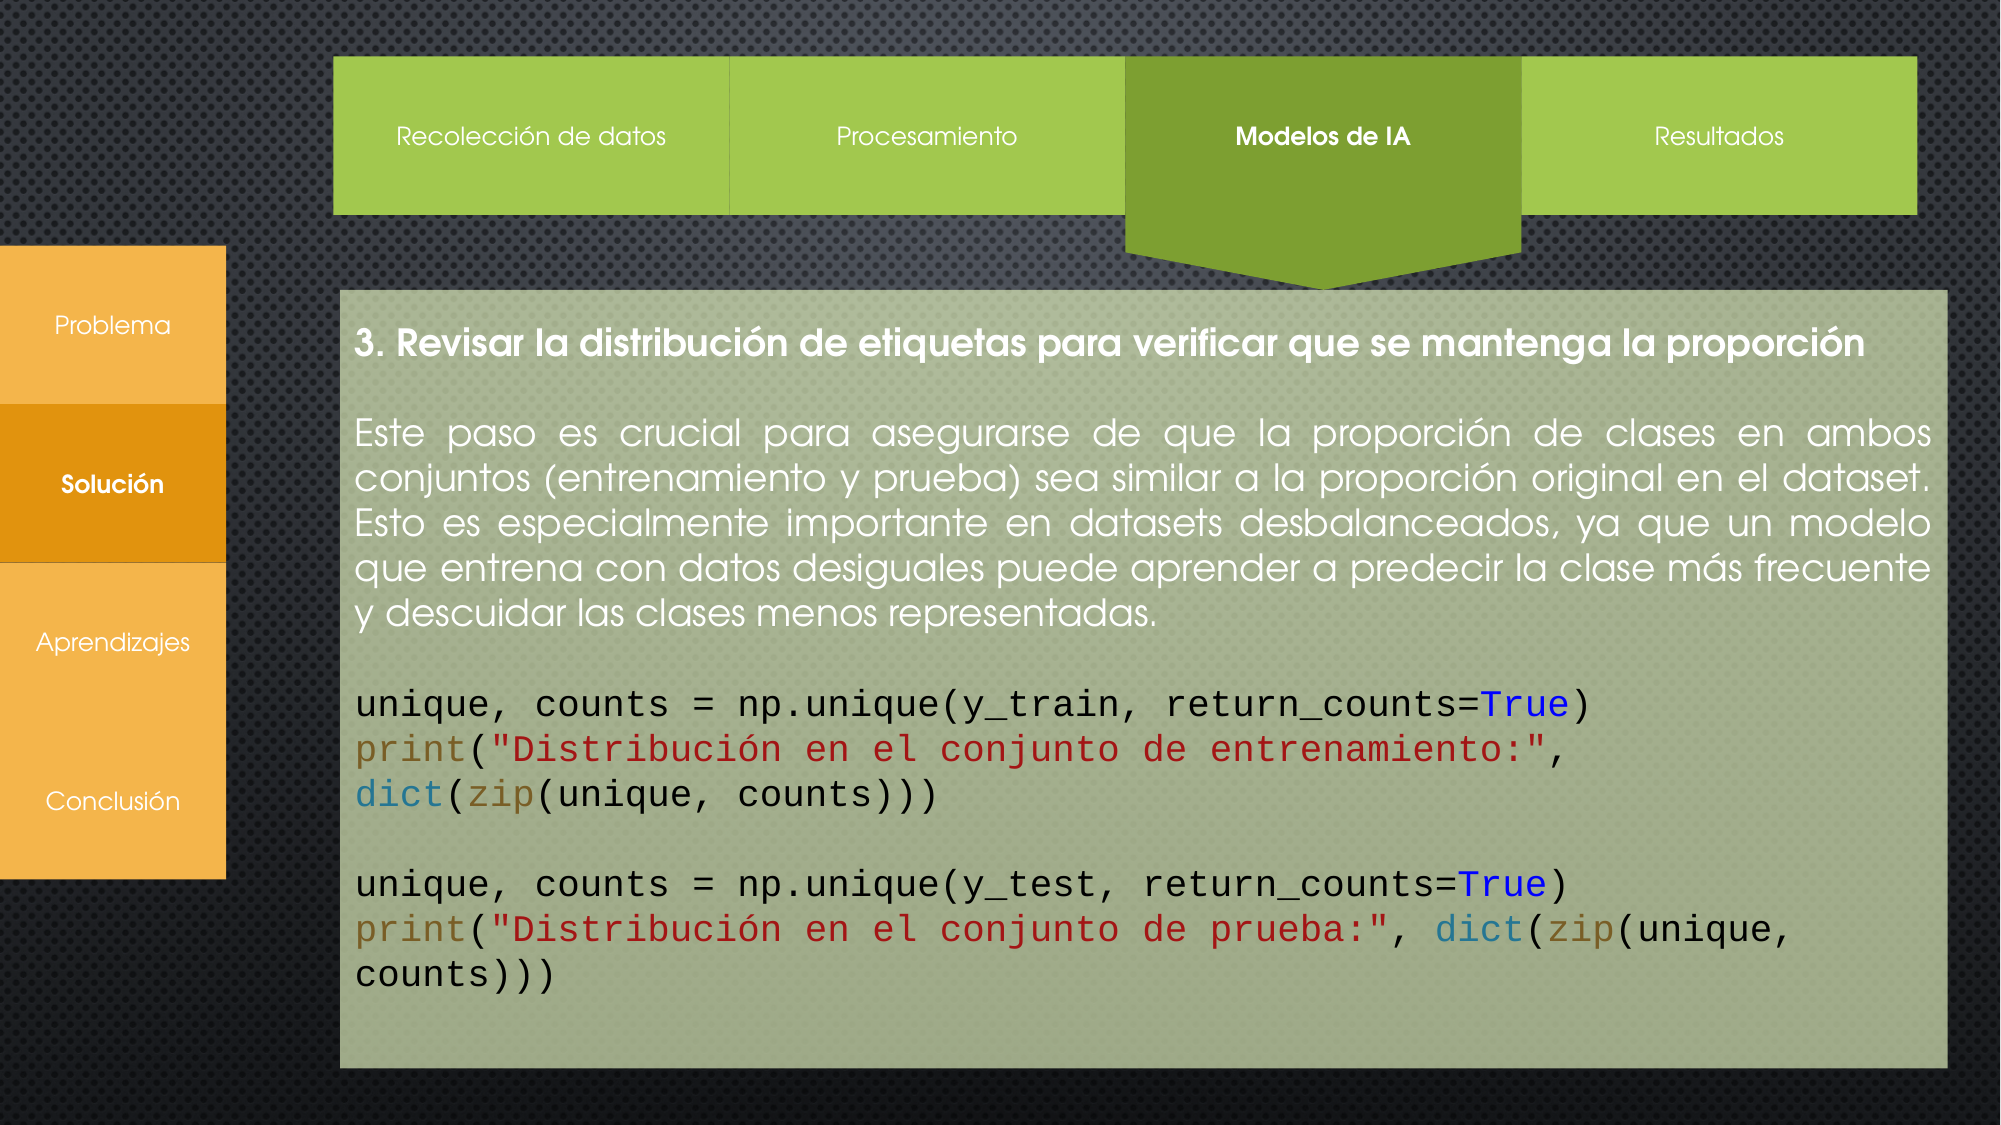

Procesamiento
Modelos de IA
Resultados
Recolección de datos
Problema
3. Revisar la distribución de etiquetas para verificar que se mantenga la proporción

Este paso es crucial para asegurarse de que la proporción de clases en ambos conjuntos (entrenamiento y prueba) sea similar a la proporción original en el dataset. Esto es especialmente importante en datasets desbalanceados, ya que un modelo que entrena con datos desiguales puede aprender a predecir la clase más frecuente y descuidar las clases menos representadas.

unique, counts = np.unique(y_train, return_counts=True)
print("Distribución en el conjunto de entrenamiento:", dict(zip(unique, counts)))
unique, counts = np.unique(y_test, return_counts=True)
print("Distribución en el conjunto de prueba:", dict(zip(unique, counts)))

Solución
Aprendizajes
Conclusión